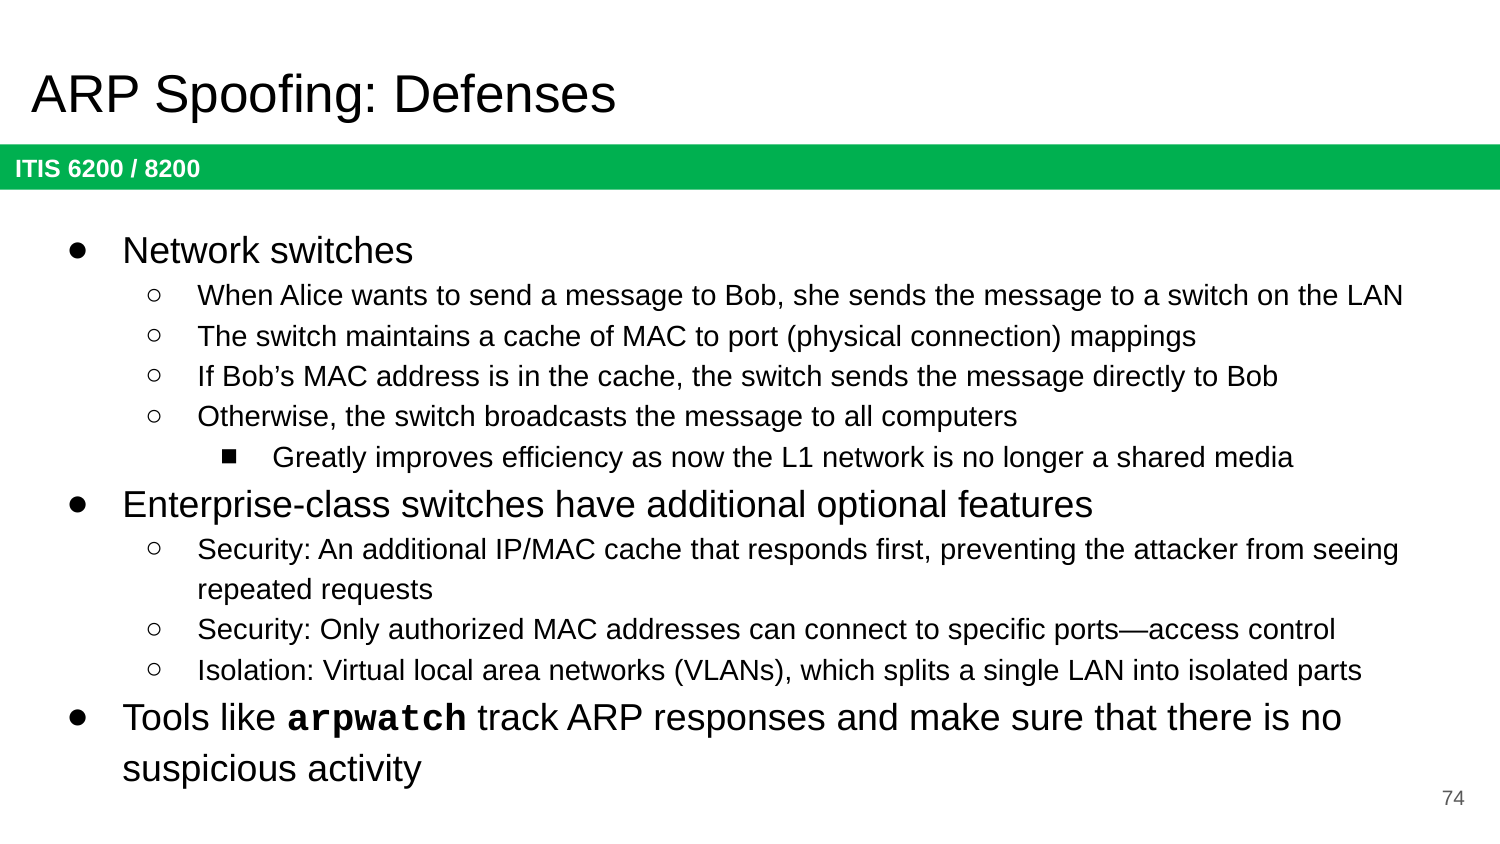

# ARP Spoofing: Defenses
Network switches
When Alice wants to send a message to Bob, she sends the message to a switch on the LAN
The switch maintains a cache of MAC to port (physical connection) mappings
If Bob’s MAC address is in the cache, the switch sends the message directly to Bob
Otherwise, the switch broadcasts the message to all computers
Greatly improves efficiency as now the L1 network is no longer a shared media
Enterprise-class switches have additional optional features
Security: An additional IP/MAC cache that responds first, preventing the attacker from seeing repeated requests
Security: Only authorized MAC addresses can connect to specific ports—access control
Isolation: Virtual local area networks (VLANs), which splits a single LAN into isolated parts
Tools like arpwatch track ARP responses and make sure that there is no suspicious activity
74